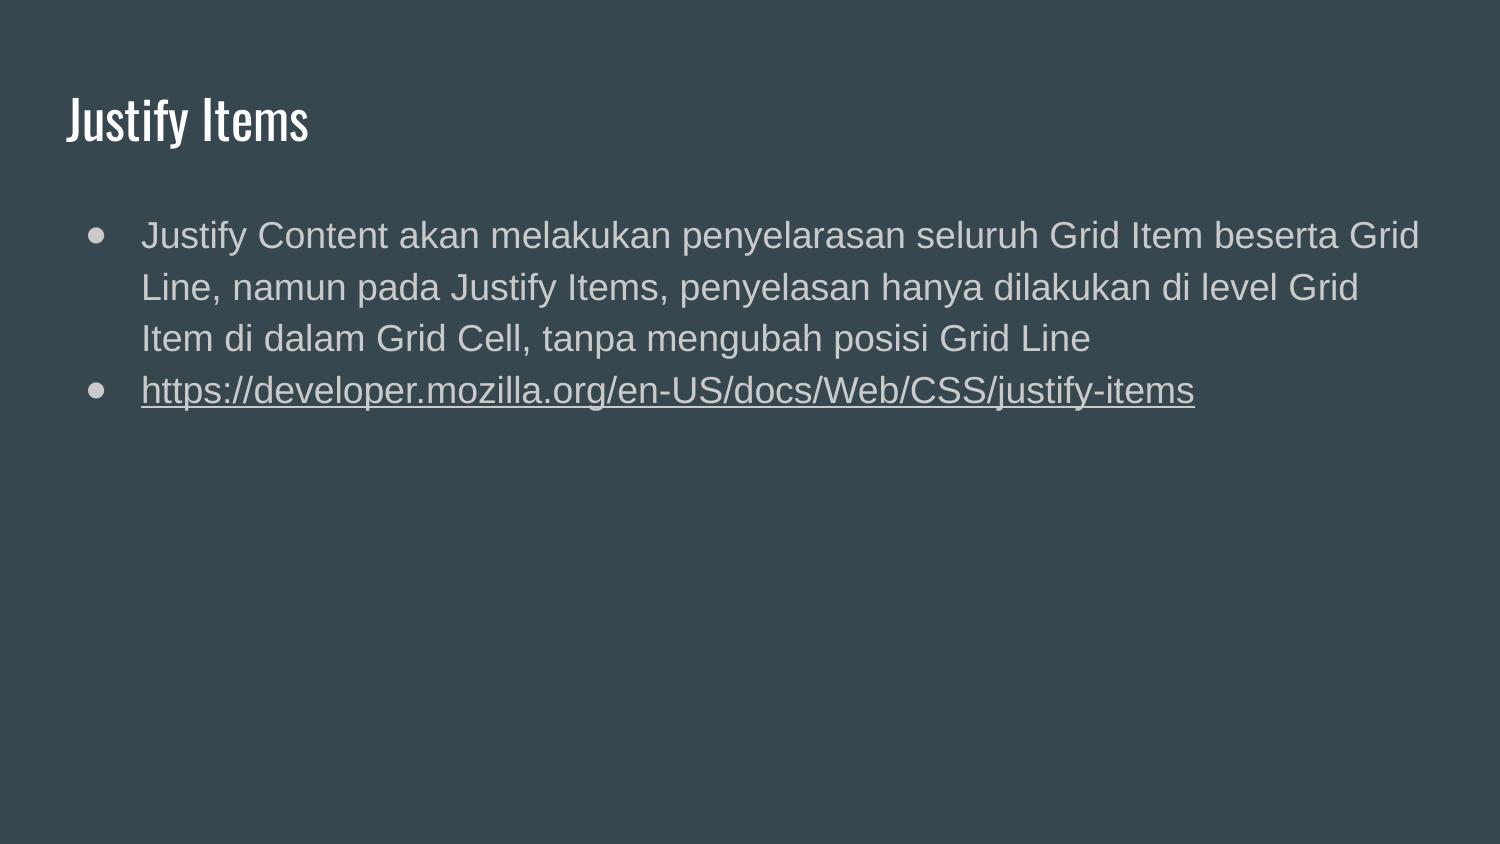

# Justify Items
Justify Content akan melakukan penyelarasan seluruh Grid Item beserta Grid Line, namun pada Justify Items, penyelasan hanya dilakukan di level Grid Item di dalam Grid Cell, tanpa mengubah posisi Grid Line
https://developer.mozilla.org/en-US/docs/Web/CSS/justify-items